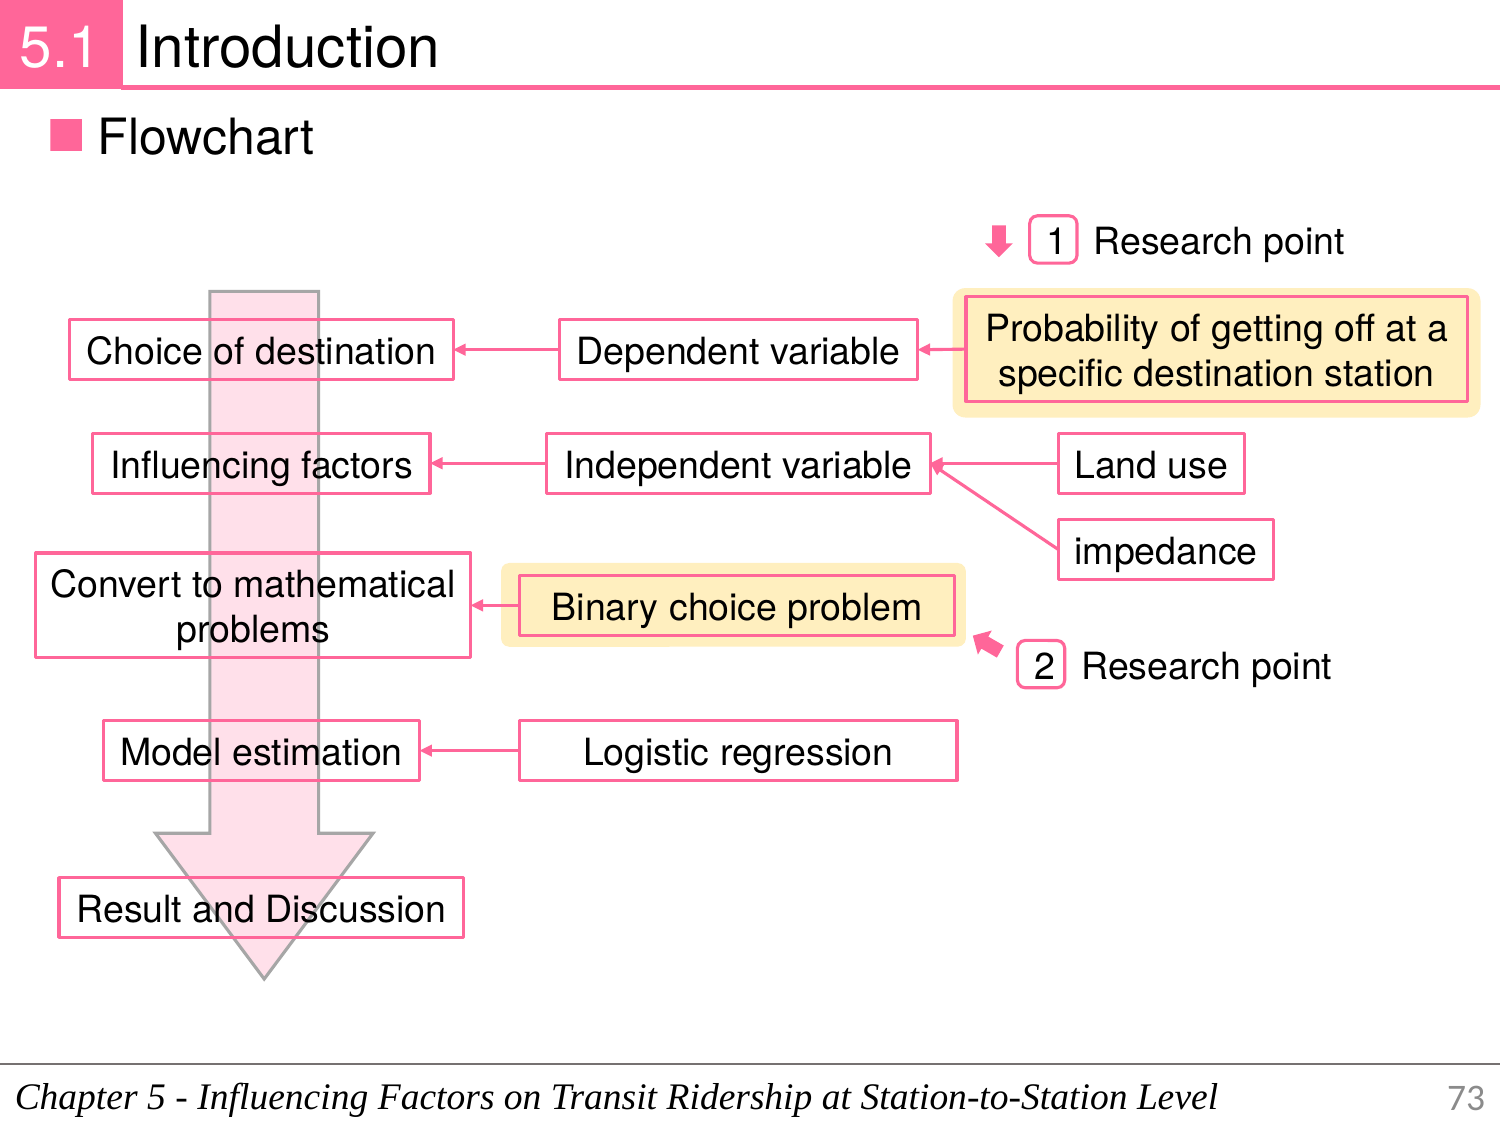

5.1
Introduction
Flowchart

Research point
1

Probability of getting off at a specific destination station
Choice of destination
Dependent variable
Influencing factors
Independent variable
Land use
impedance
Convert to mathematical problems

Binary choice problem

Research point
2
Model estimation
Logistic regression
Result and Discussion
Chapter 5 - Influencing Factors on Transit Ridership at Station-to-Station Level
73